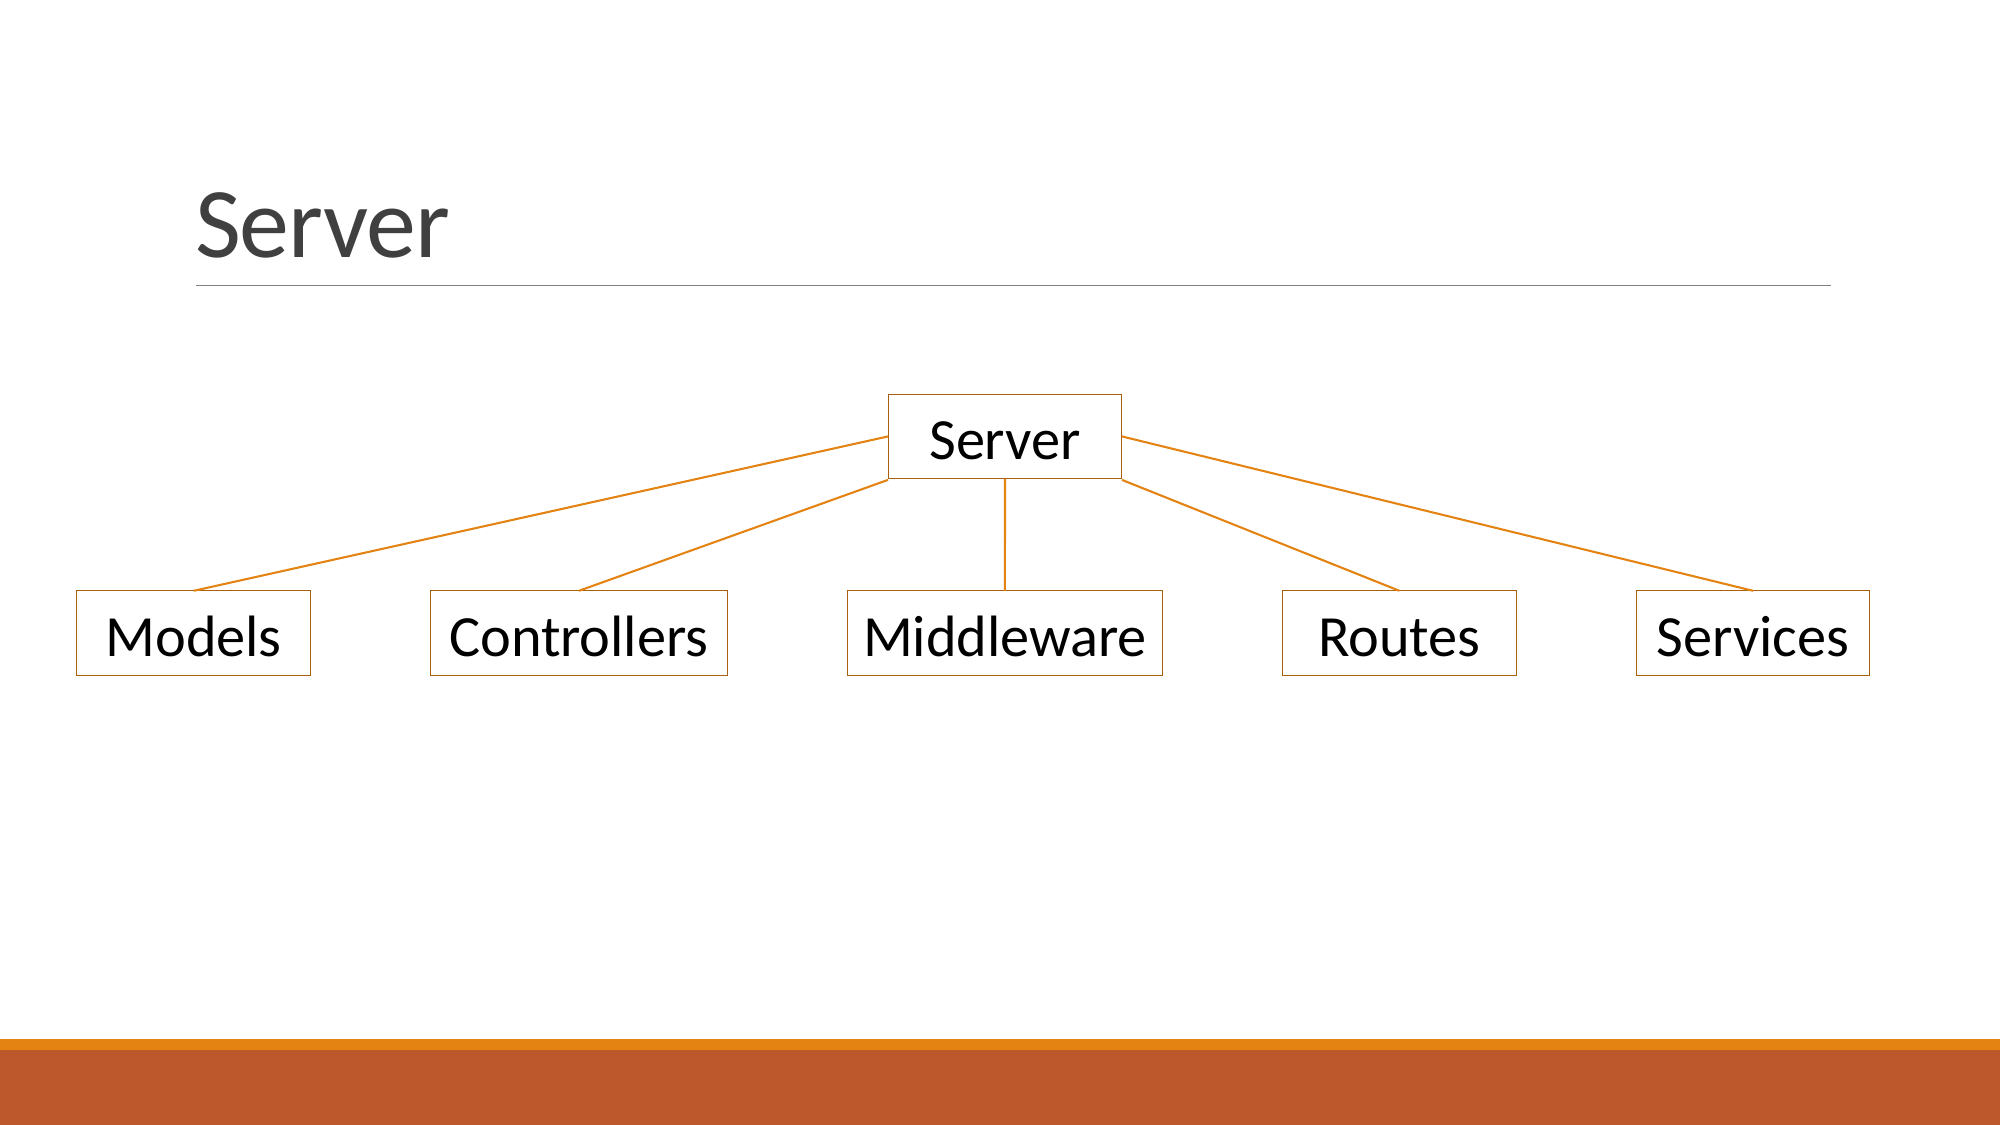

# Server
Server
Models
Controllers
Middleware
Routes
Services